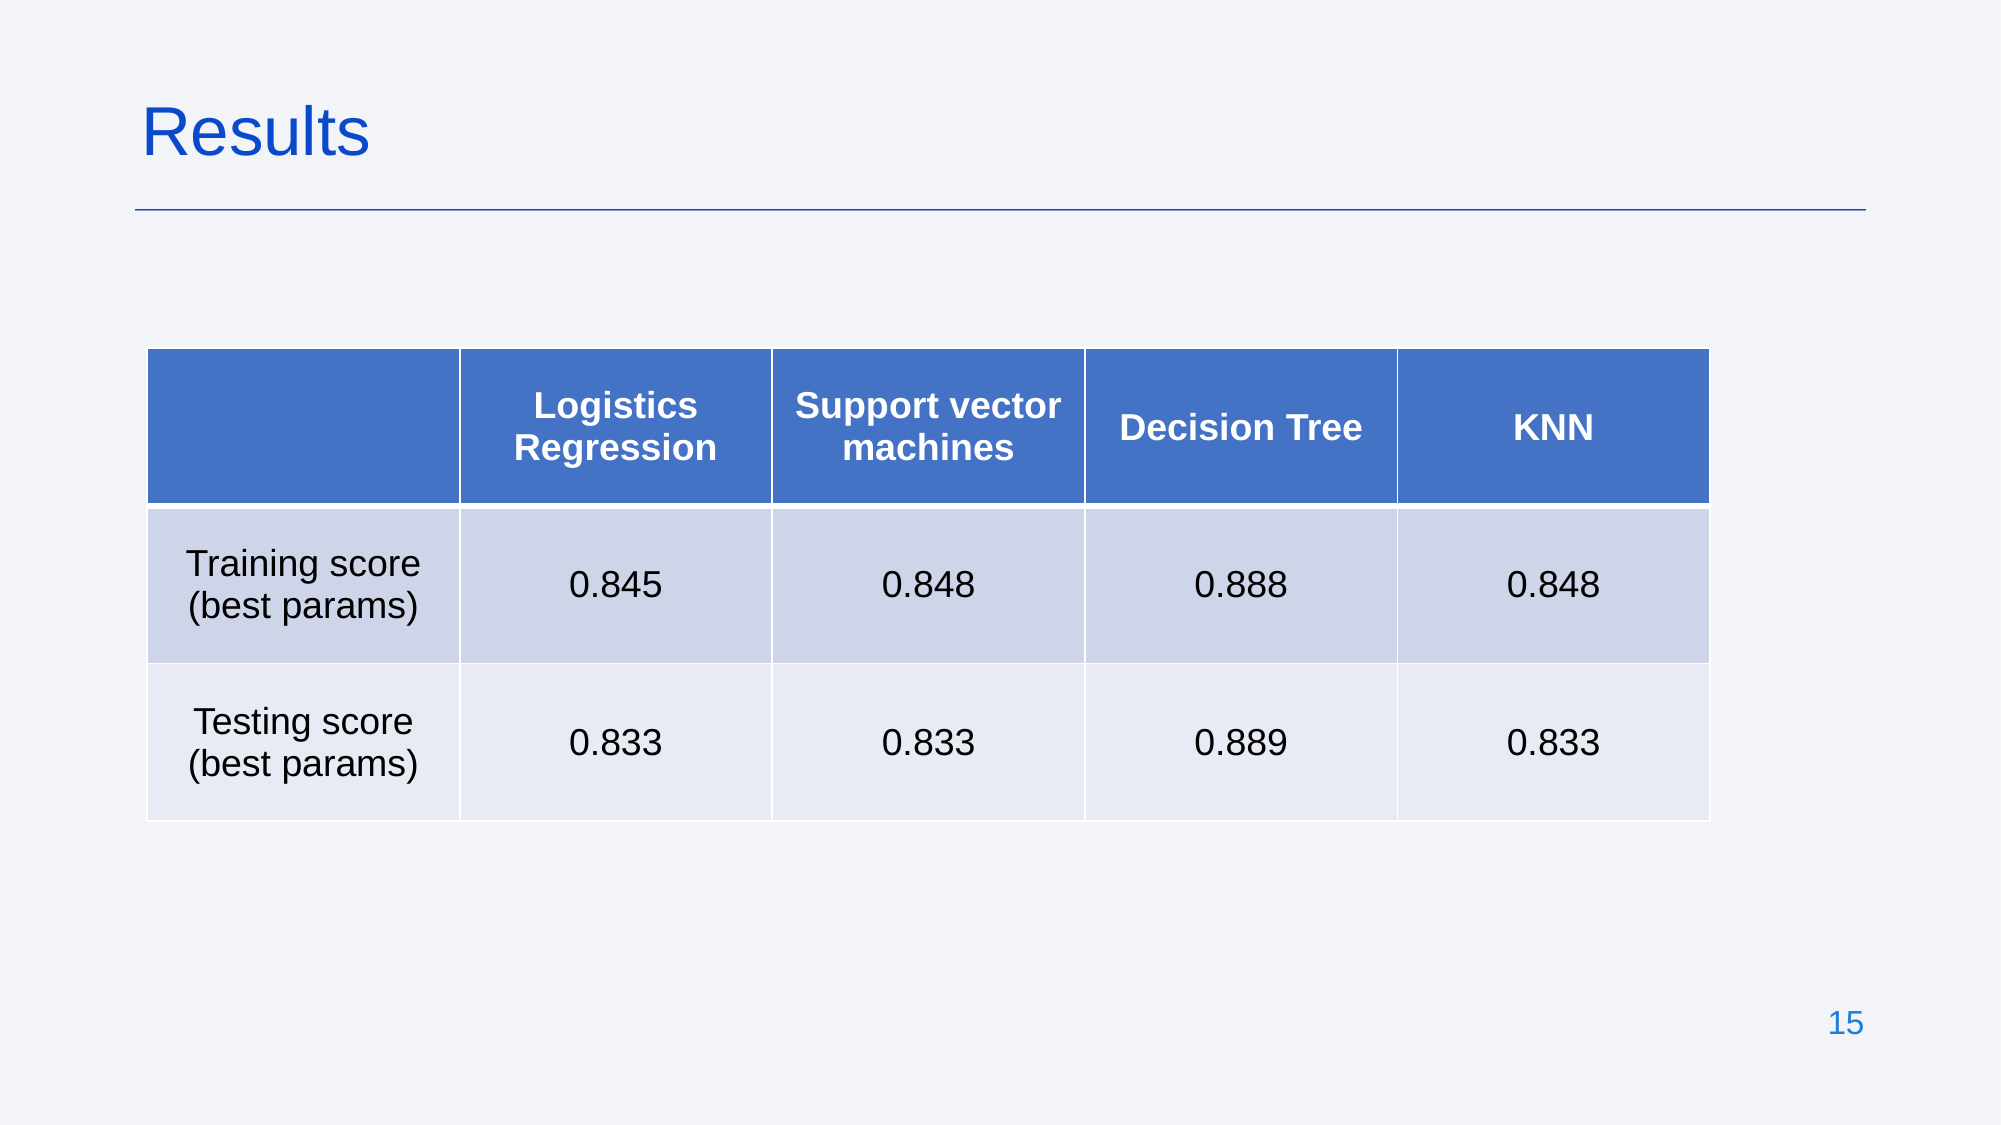

Results
|  | Logistics Regression | Support vector machines | Decision Tree | KNN |
| --- | --- | --- | --- | --- |
| Training score (best params) | 0.845 | 0.848 | 0.888 | 0.848 |
| Testing score (best params) | 0.833 | 0.833 | 0.889 | 0.833 |
15